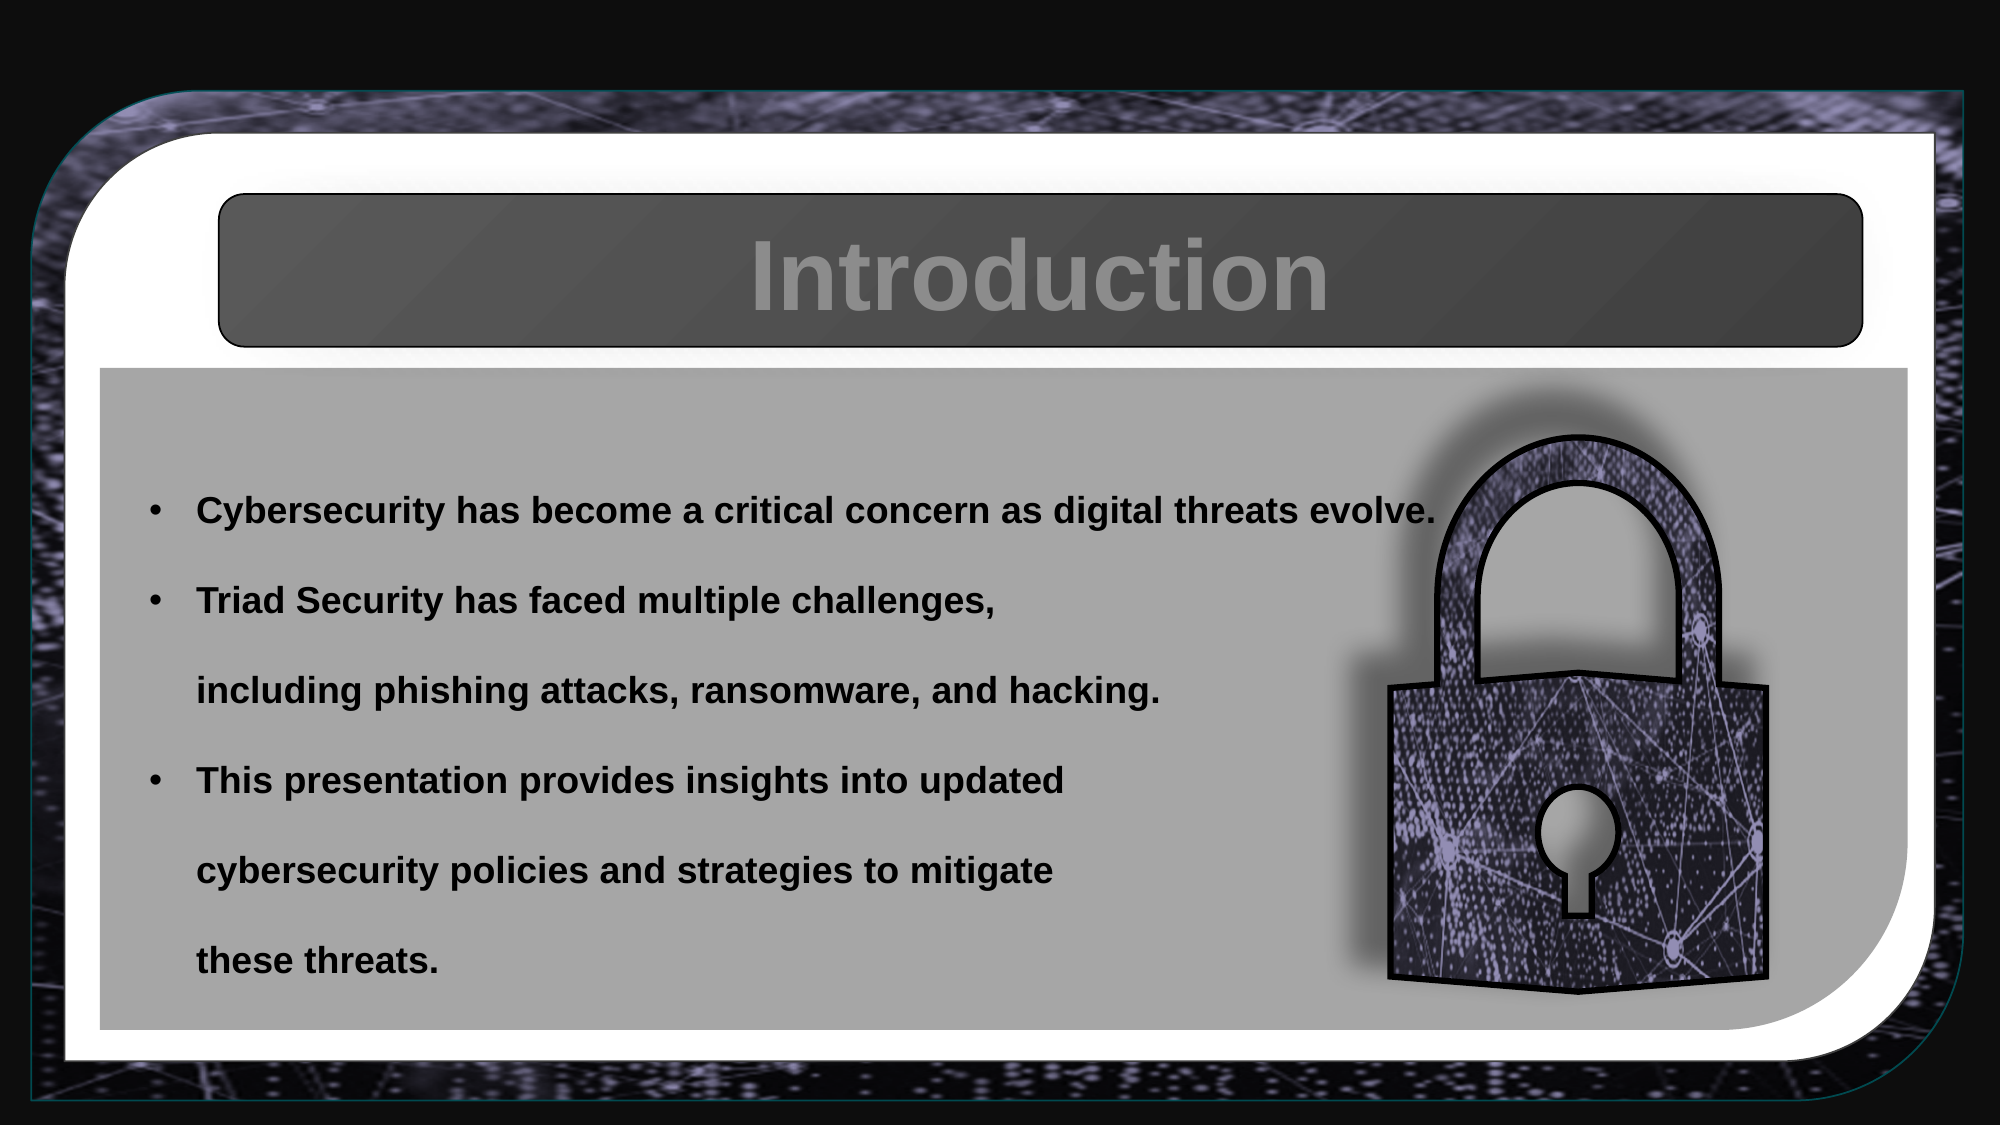

Introduction

Cybersecurity has become a critical concern as digital threats evolve.
Triad Security has faced multiple challenges,
including phishing attacks, ransomware, and hacking.
This presentation provides insights into updated
cybersecurity policies and strategies to mitigate
these threats.